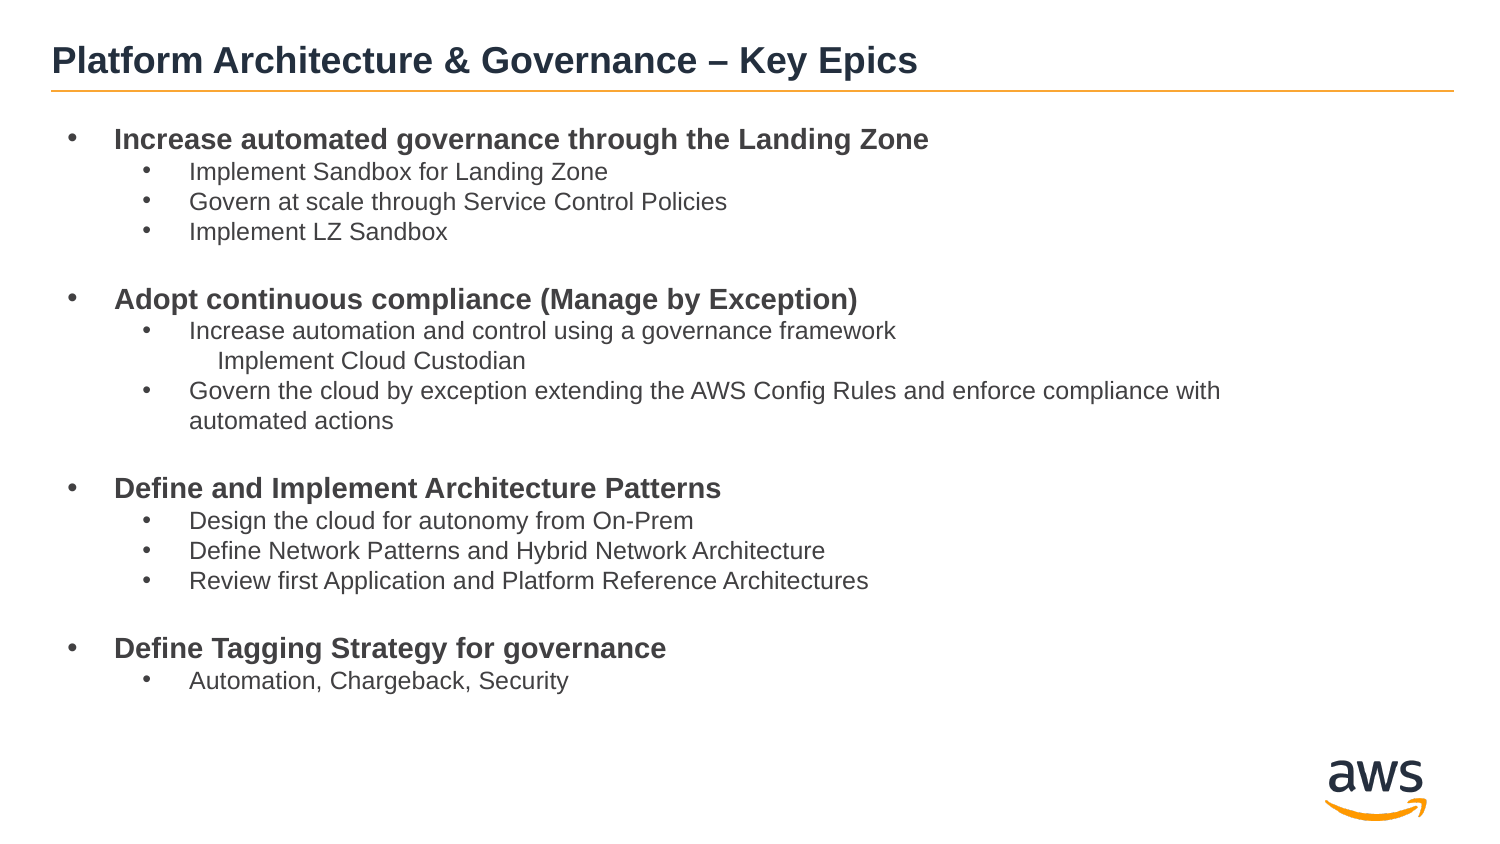

Platform Architecture & Governance – Key Epics
Increase automated governance through the Landing Zone
Implement Sandbox for Landing Zone
Govern at scale through Service Control Policies
Implement LZ Sandbox

Adopt continuous compliance (Manage by Exception)
Increase automation and control using a governance framework
Implement Cloud Custodian
Govern the cloud by exception extending the AWS Config Rules and enforce compliance with automated actions

Define and Implement Architecture Patterns
Design the cloud for autonomy from On-Prem
Define Network Patterns and Hybrid Network Architecture
Review first Application and Platform Reference Architectures

Define Tagging Strategy for governance
Automation, Chargeback, Security